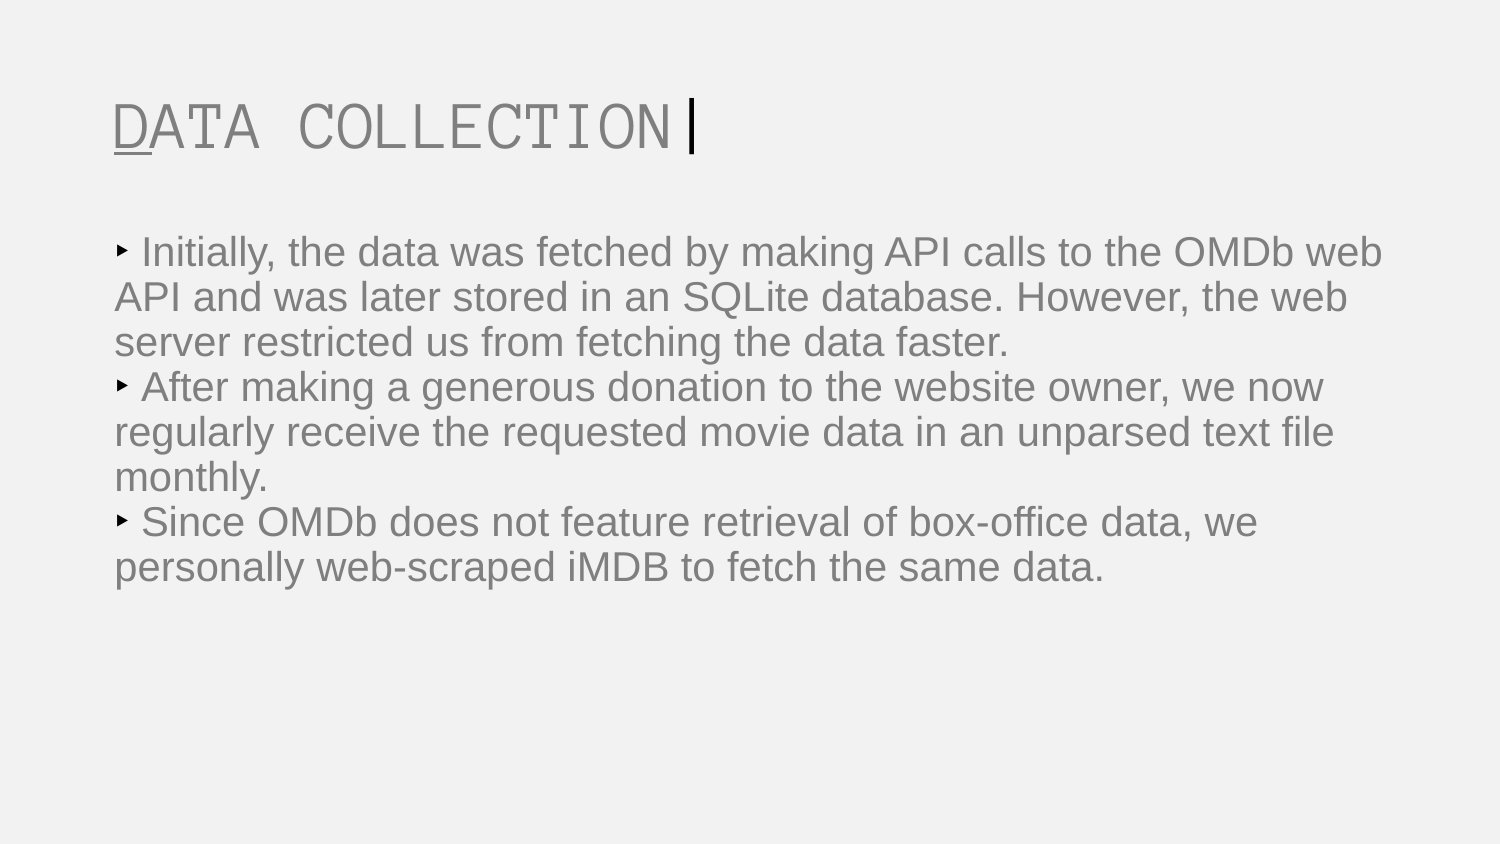

# DATA COLLECTION|
‣ Initially, the data was fetched by making API calls to the OMDb web API and was later stored in an SQLite database. However, the web server restricted us from fetching the data faster.
‣ After making a generous donation to the website owner, we now regularly receive the requested movie data in an unparsed text file monthly.
‣ Since OMDb does not feature retrieval of box-office data, we personally web-scraped iMDB to fetch the same data.